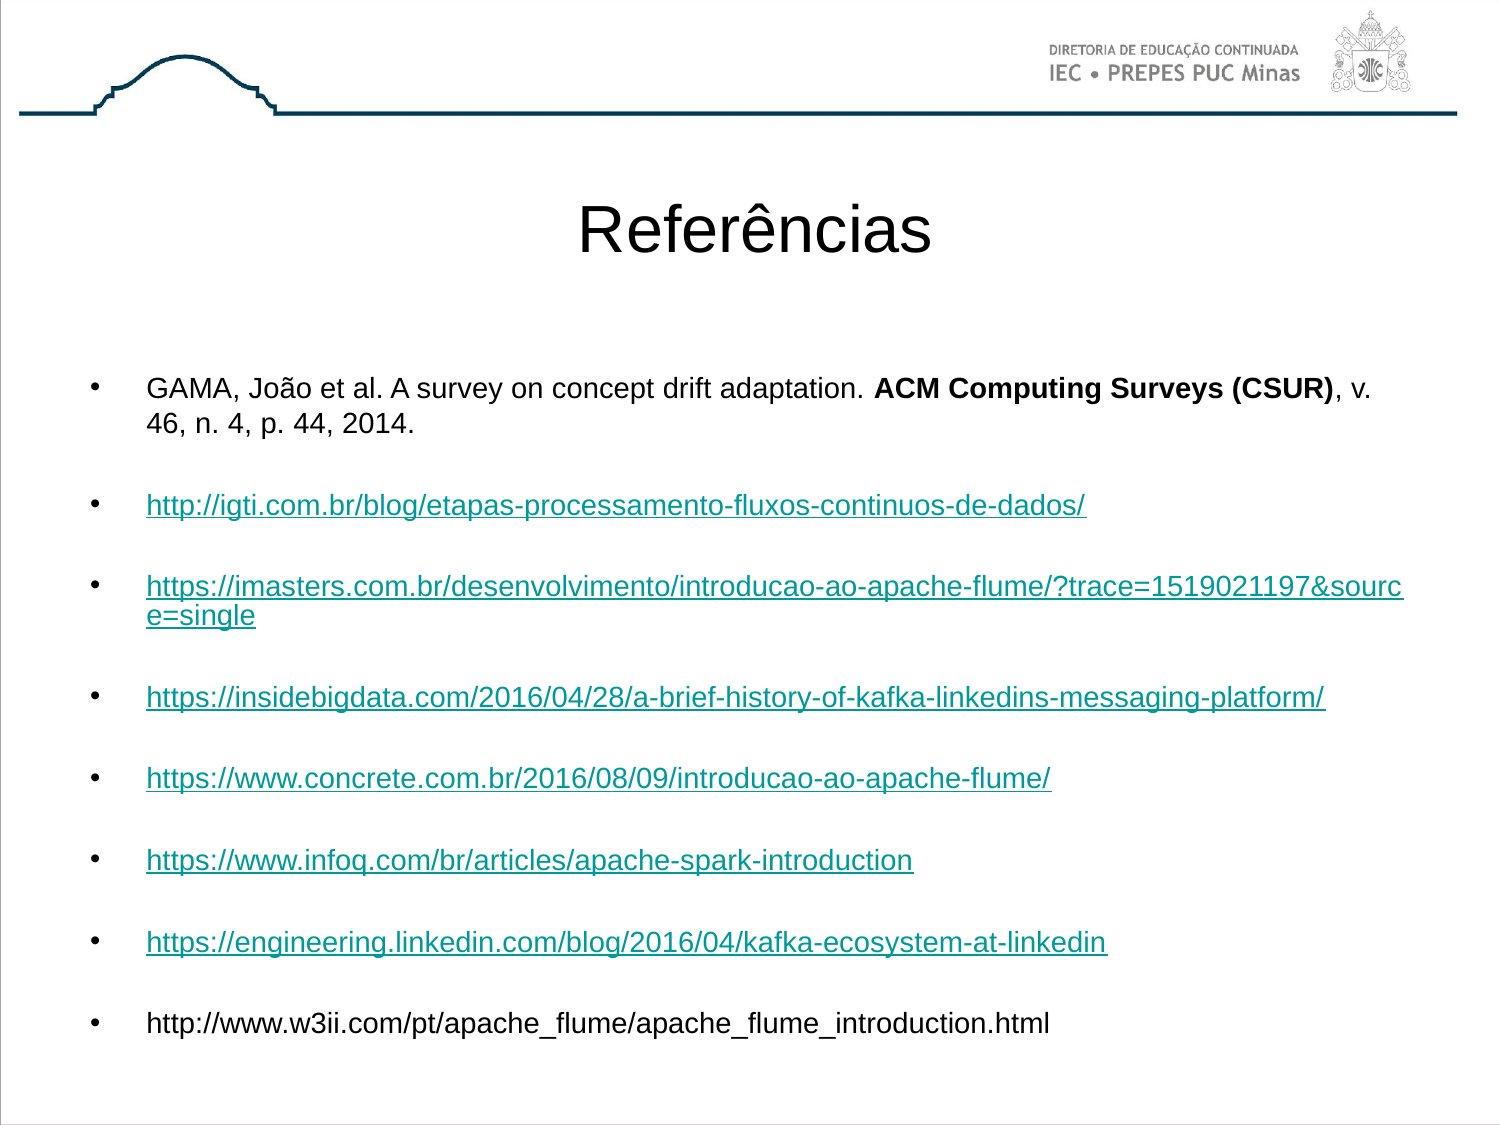

# Referências
GAMA, João et al. A survey on concept drift adaptation. ACM Computing Surveys (CSUR), v. 46, n. 4, p. 44, 2014.

http://igti.com.br/blog/etapas-processamento-fluxos-continuos-de-dados/

https://imasters.com.br/desenvolvimento/introducao-ao-apache-flume/?trace=1519021197&source=single

https://insidebigdata.com/2016/04/28/a-brief-history-of-kafka-linkedins-messaging-platform/

https://www.concrete.com.br/2016/08/09/introducao-ao-apache-flume/

https://www.infoq.com/br/articles/apache-spark-introduction

https://engineering.linkedin.com/blog/2016/04/kafka-ecosystem-at-linkedin

http://www.w3ii.com/pt/apache_flume/apache_flume_introduction.html